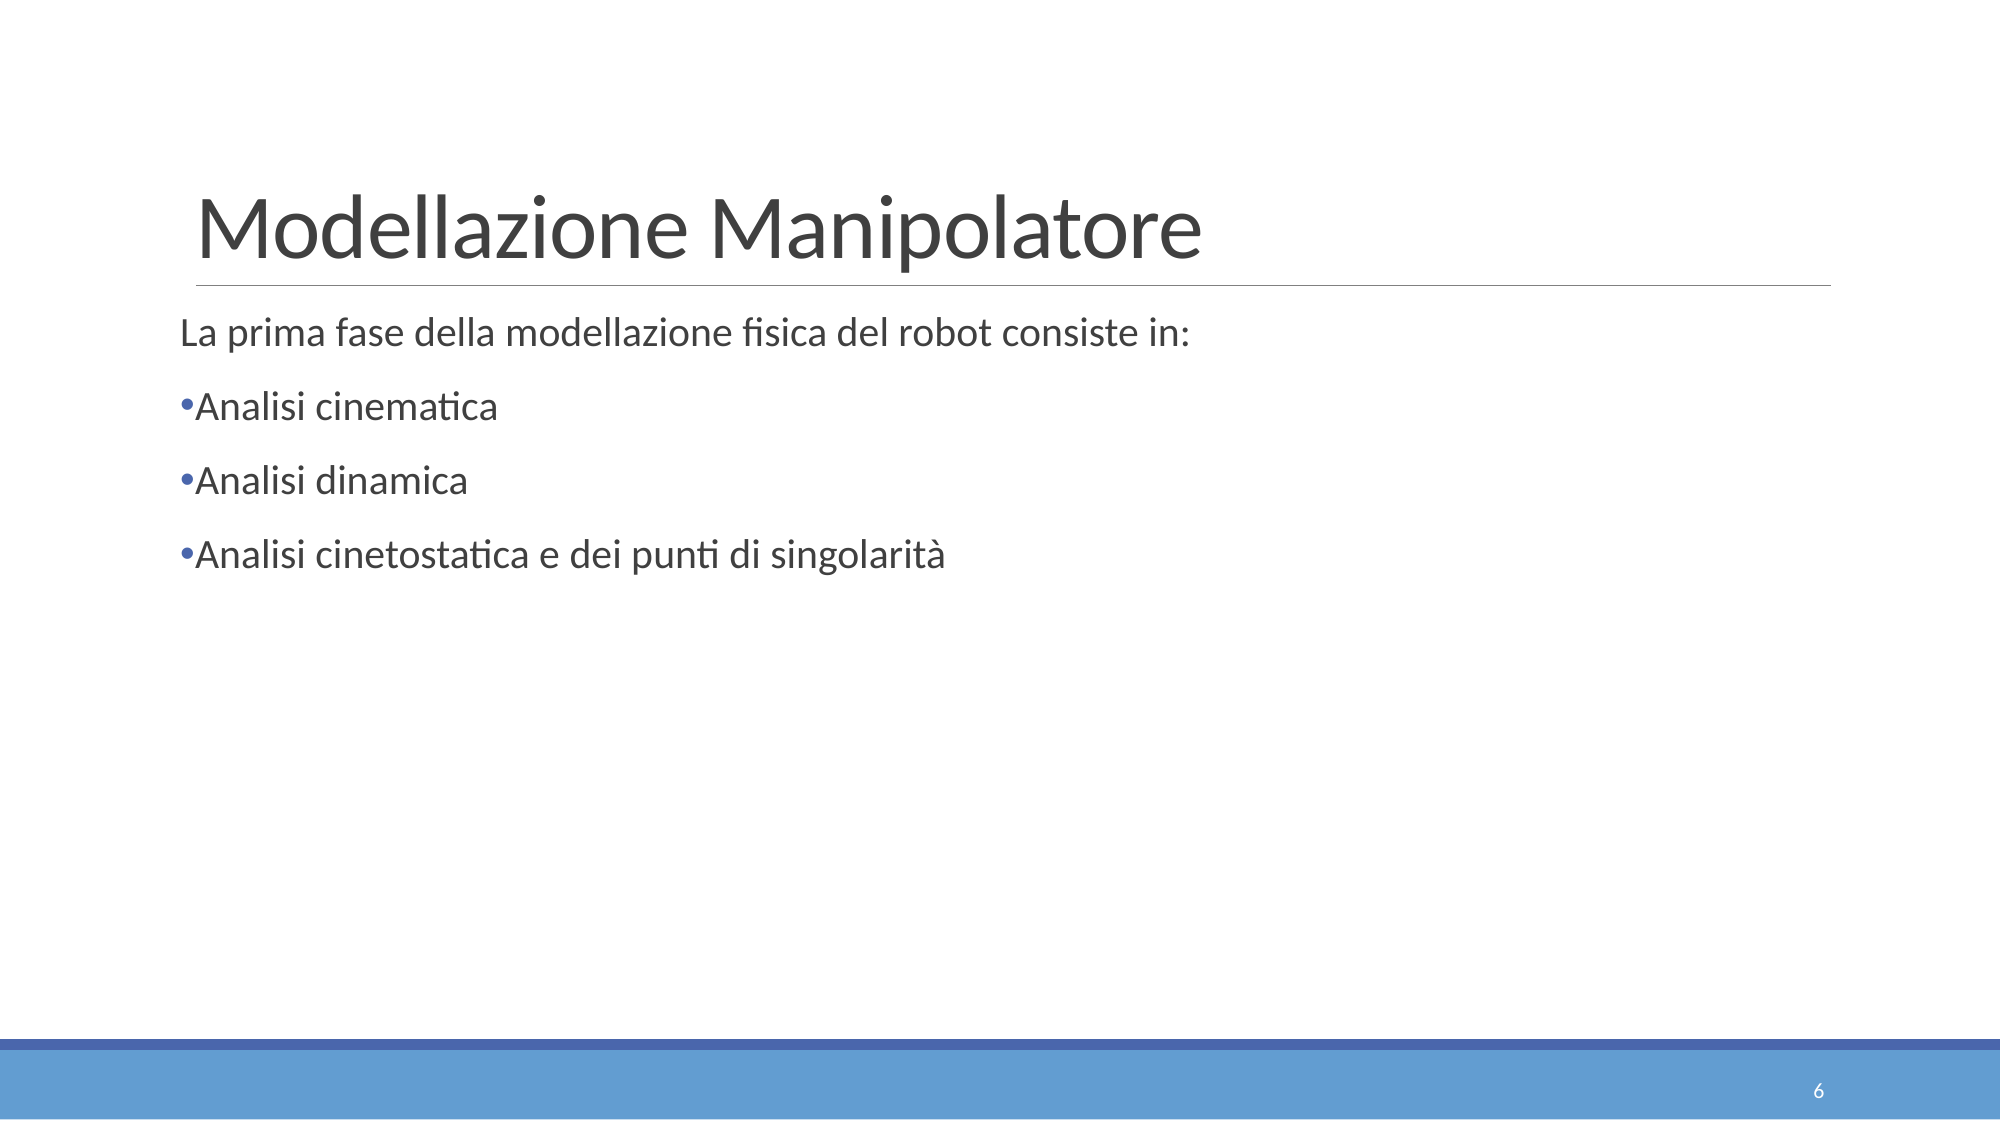

# Modellazione Manipolatore
La prima fase della modellazione fisica del robot consiste in:
Analisi cinematica
Analisi dinamica
Analisi cinetostatica e dei punti di singolarità
6